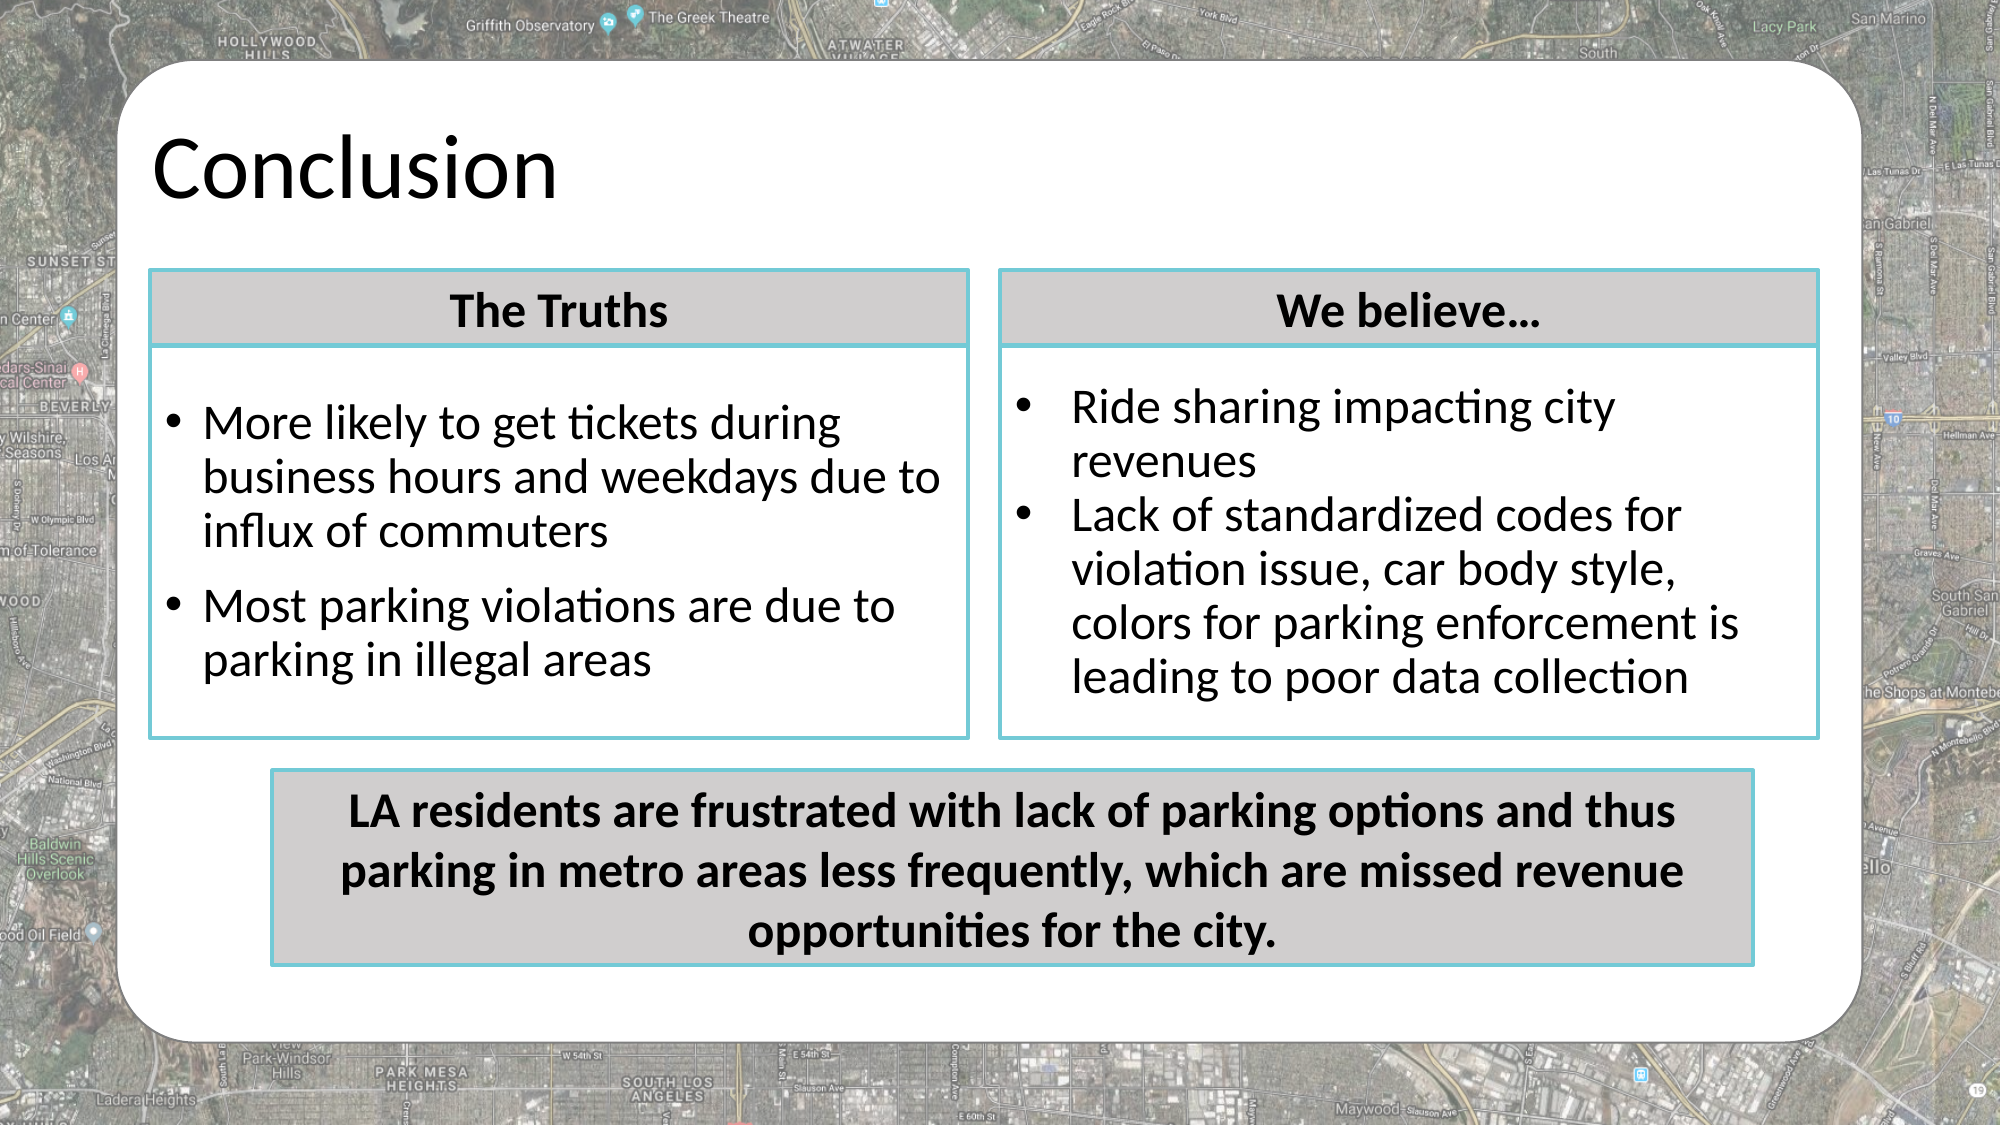

# Conclusion
The Truths
We believe…
Ride sharing impacting city revenues
Lack of standardized codes for violation issue, car body style, colors for parking enforcement is leading to poor data collection
More likely to get tickets during business hours and weekdays due to influx of commuters
Most parking violations are due to parking in illegal areas
LA residents are frustrated with lack of parking options and thus parking in metro areas less frequently, which are missed revenue opportunities for the city.